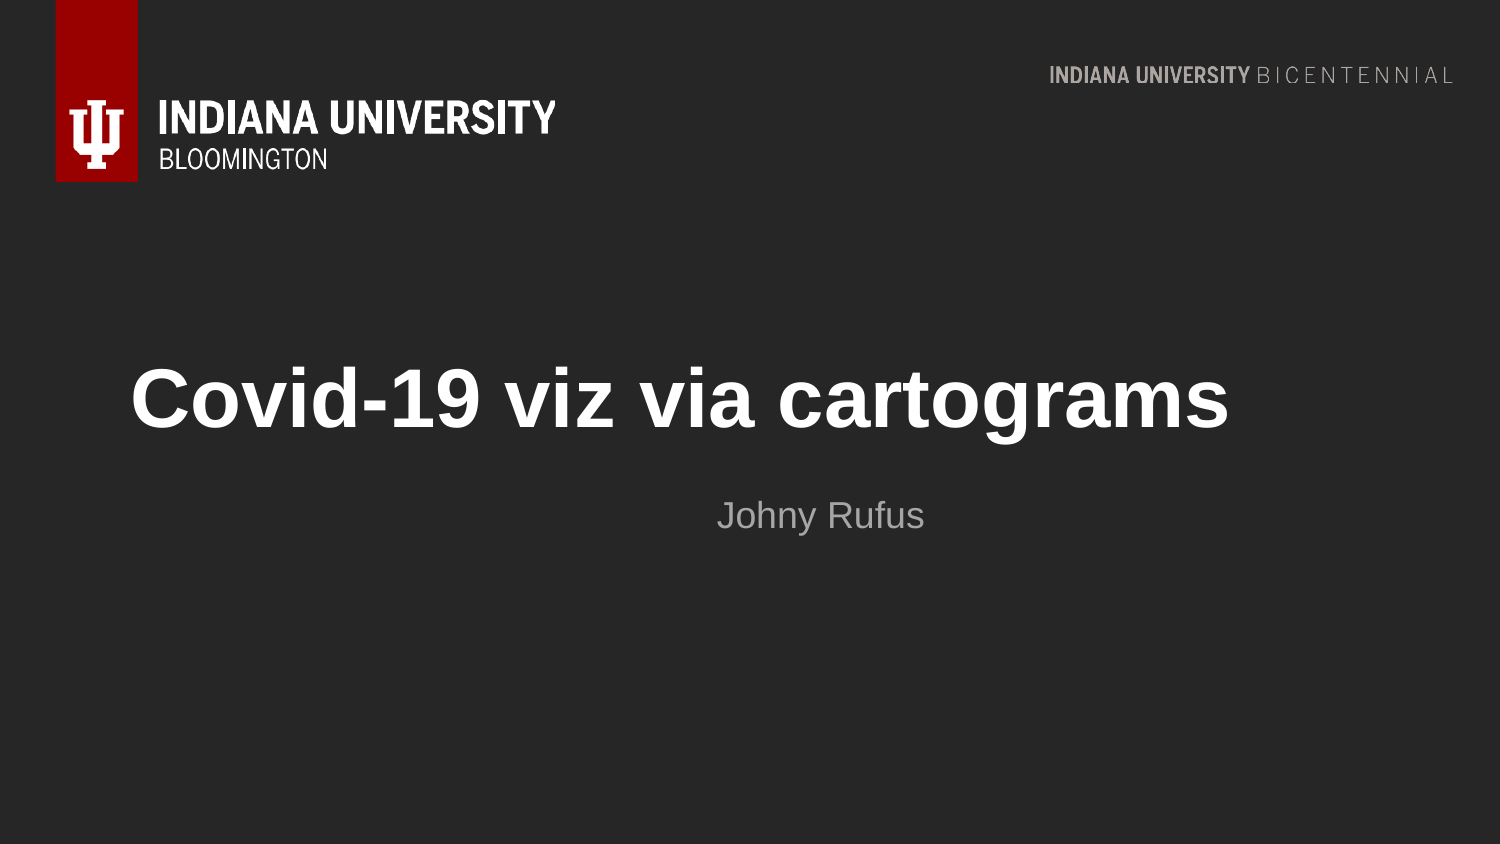

# Covid-19 viz via cartograms
Johny Rufus